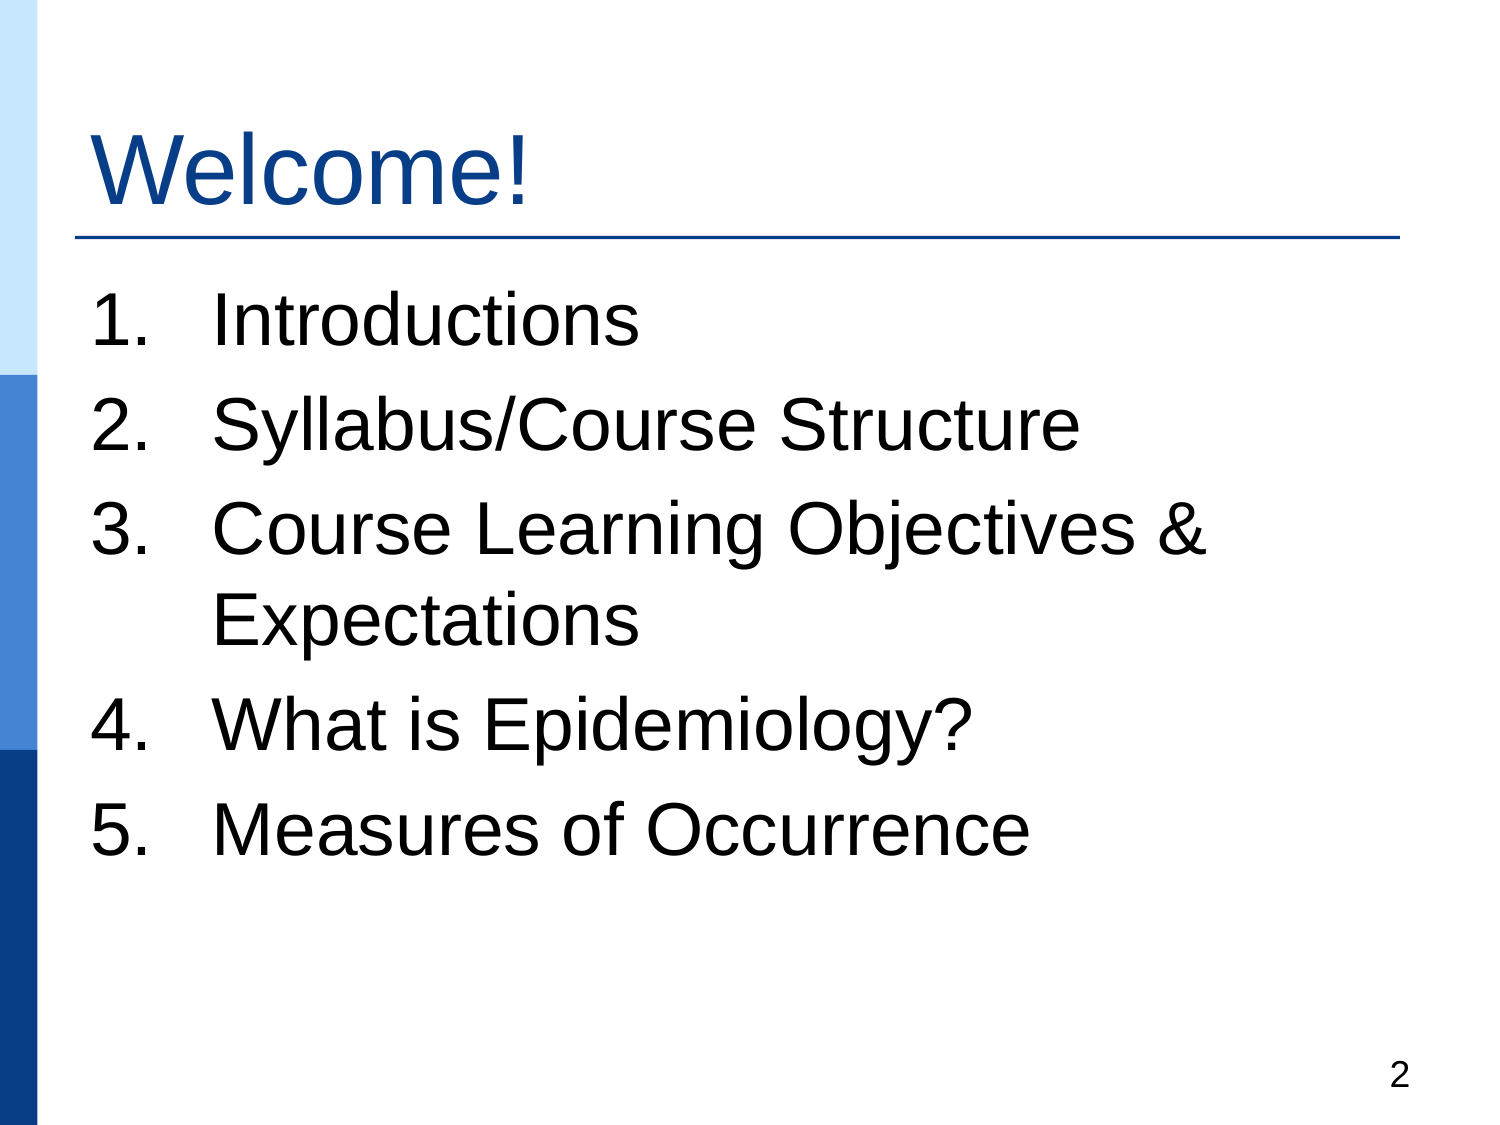

# Welcome!
Introductions
Syllabus/Course Structure
Course Learning Objectives & Expectations
What is Epidemiology?
Measures of Occurrence
2